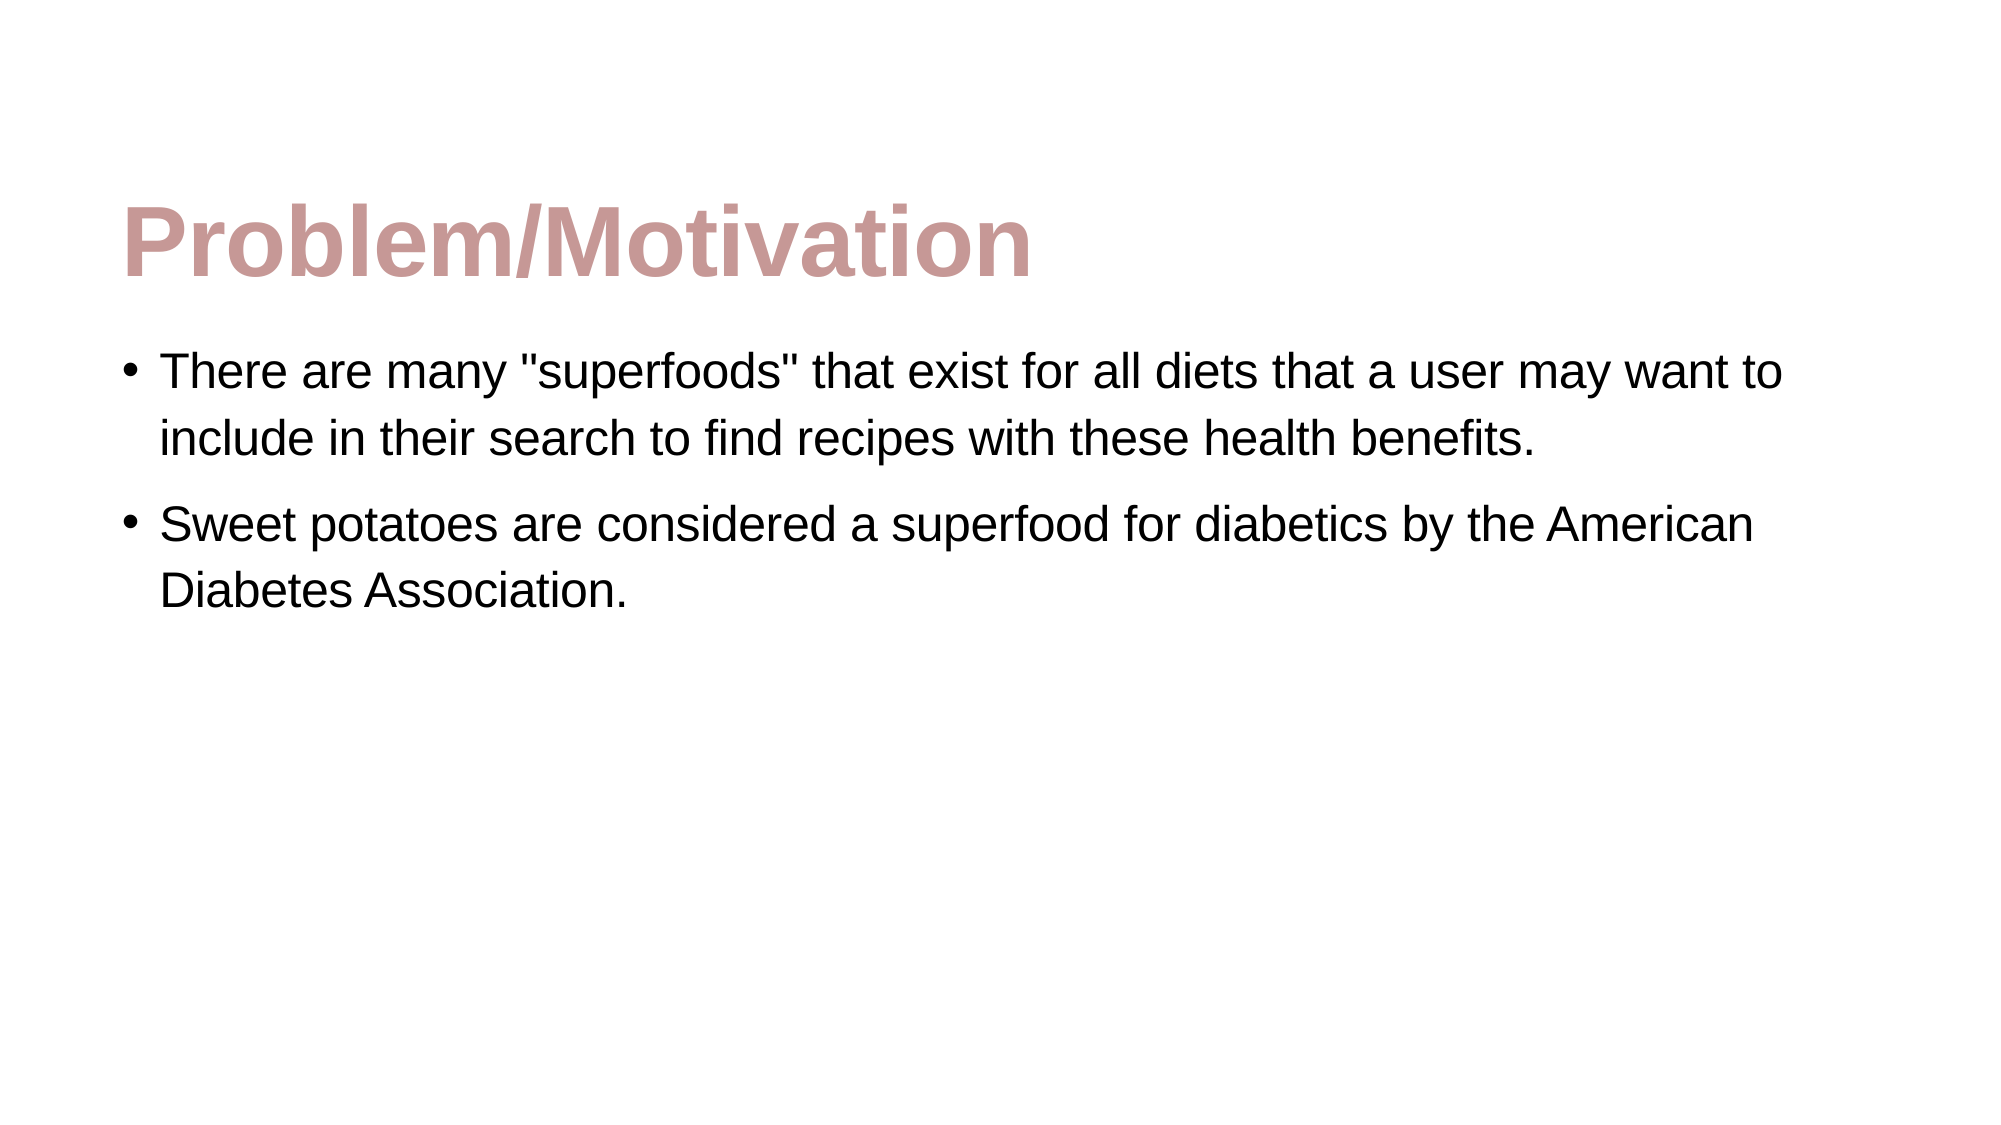

# Problem/Motivation
There are many "superfoods" that exist for all diets that a user may want to include in their search to find recipes with these health benefits.
Sweet potatoes are considered a superfood for diabetics by the American Diabetes Association.